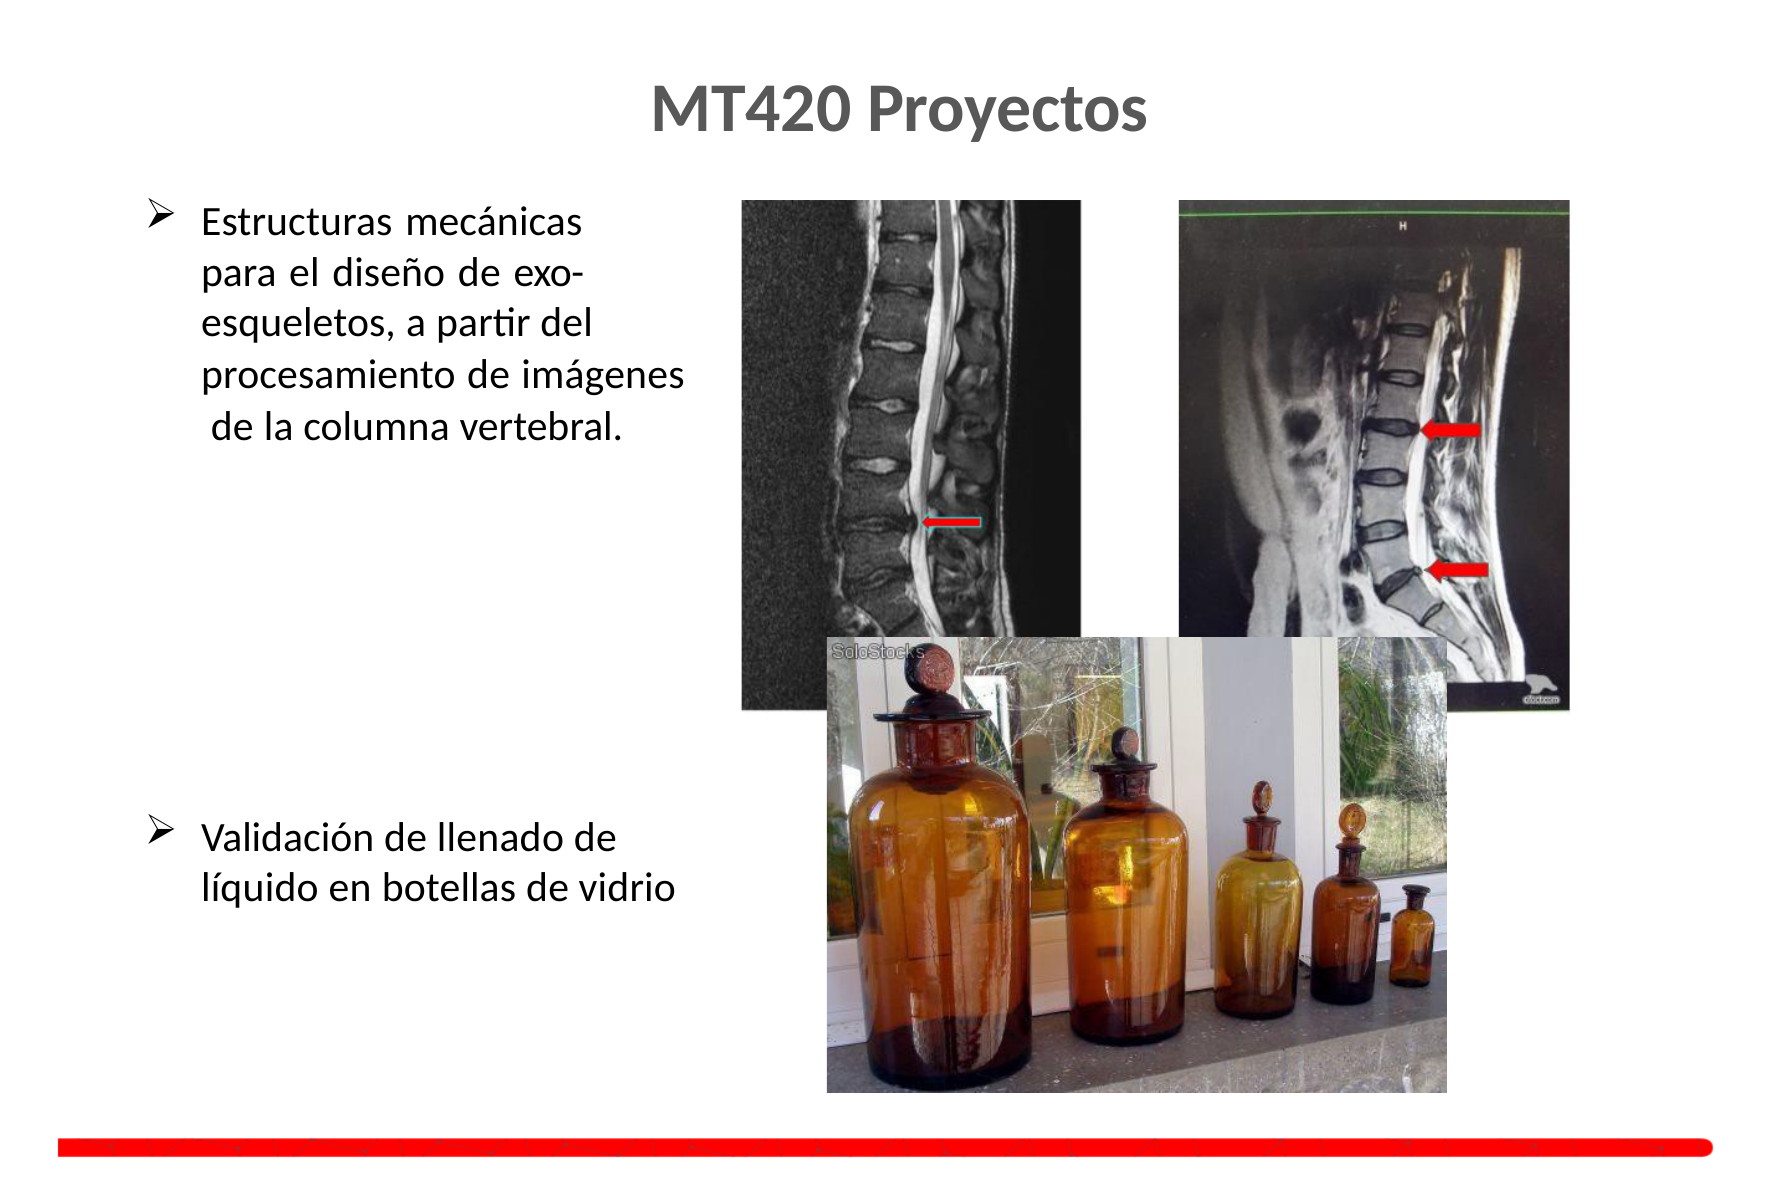

# MT420 Proyectos
Estructuras mecánicas  para el diseño de exo-  esqueletos, a partir del
procesamiento de imágenes  de la columna vertebral.

Validación de llenado de
líquido en botellas de vidrio